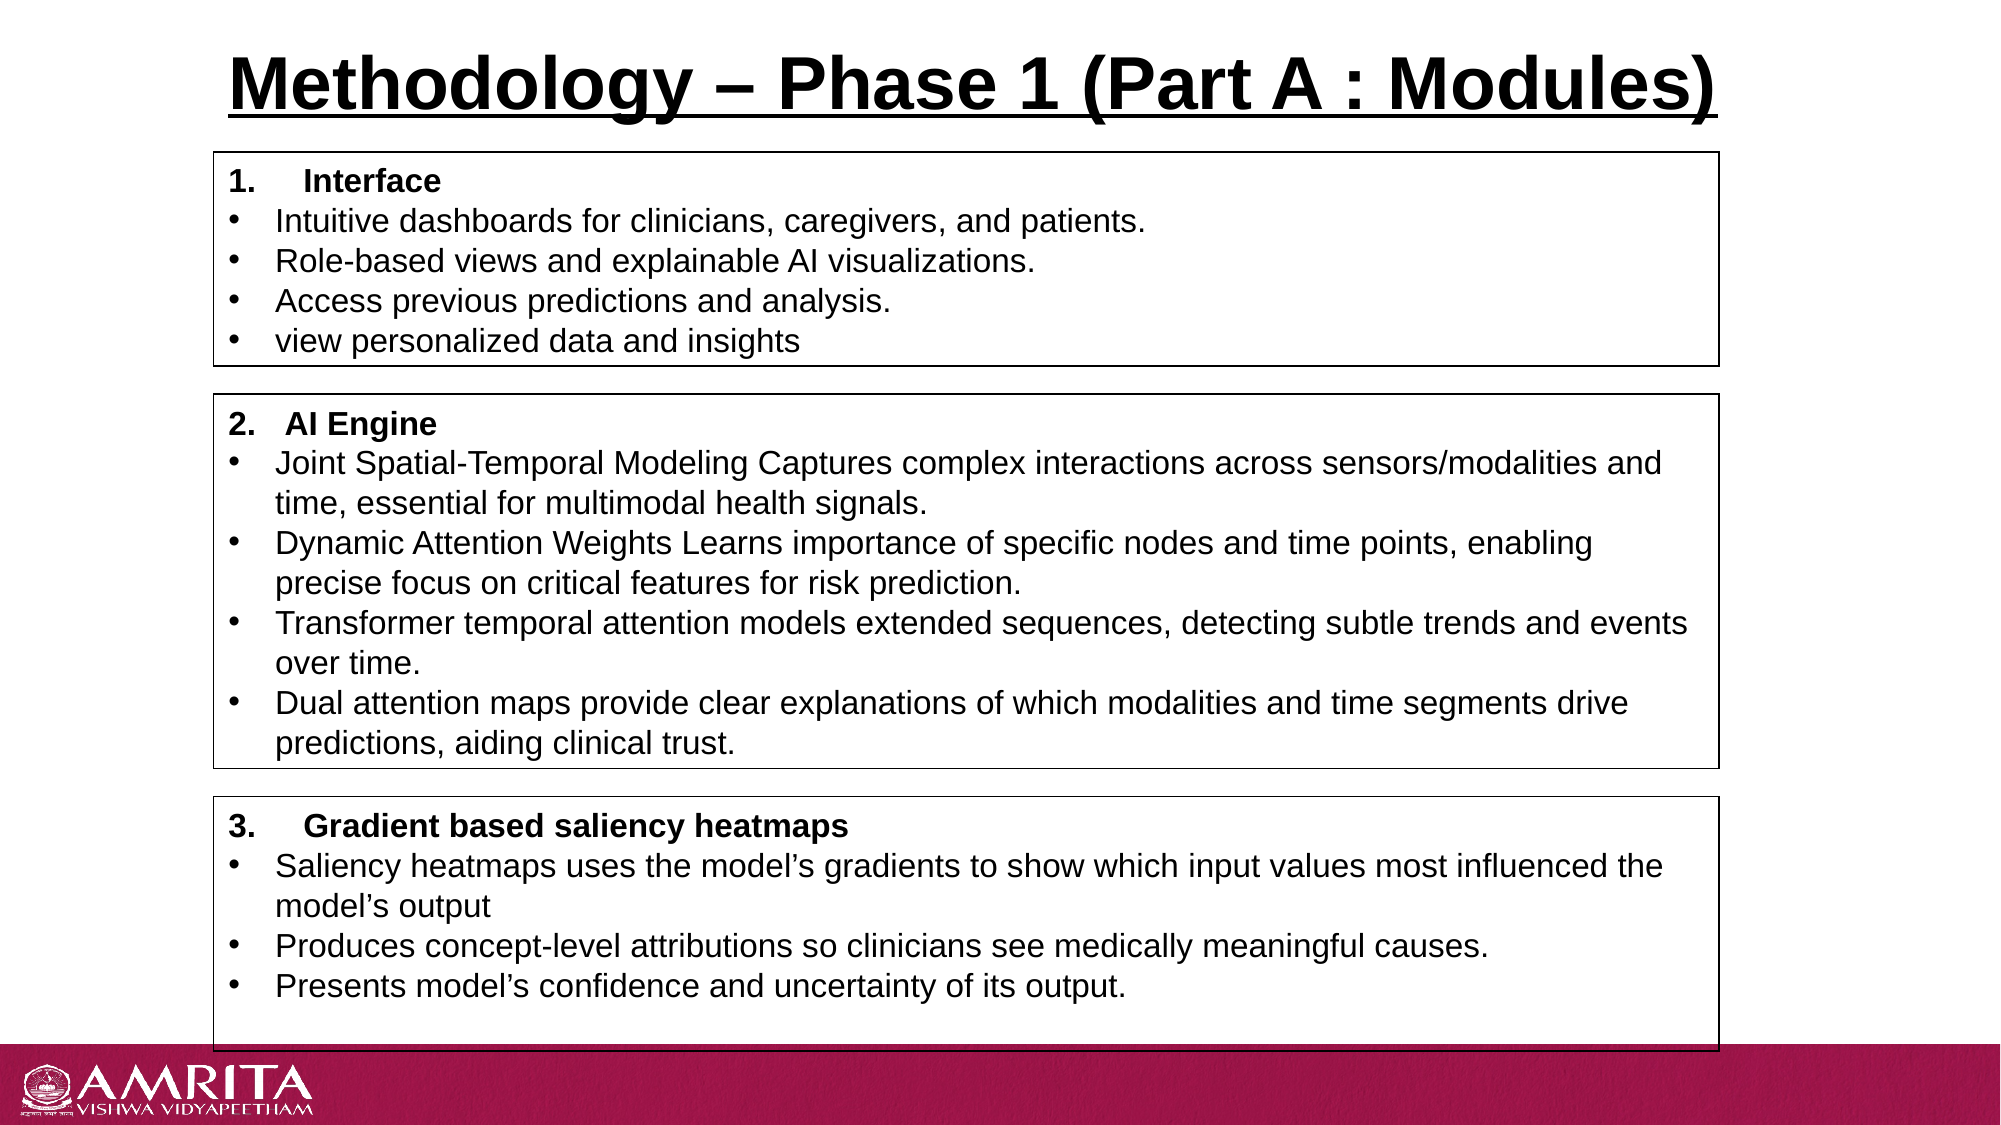

# Methodology – Phase 1 (Part A : Modules)
Interface
Intuitive dashboards for clinicians, caregivers, and patients.
Role-based views and explainable AI visualizations.
Access previous predictions and analysis.
view personalized data and insights
AI Engine
Joint Spatial-Temporal Modeling Captures complex interactions across sensors/modalities and time, essential for multimodal health signals.
Dynamic Attention Weights Learns importance of specific nodes and time points, enabling precise focus on critical features for risk prediction.
Transformer temporal attention models extended sequences, detecting subtle trends and events over time.
Dual attention maps provide clear explanations of which modalities and time segments drive predictions, aiding clinical trust.
Gradient based saliency heatmaps
Saliency heatmaps uses the model’s gradients to show which input values most influenced the model’s output
Produces concept-level attributions so clinicians see medically meaningful causes.
Presents model’s confidence and uncertainty of its output.